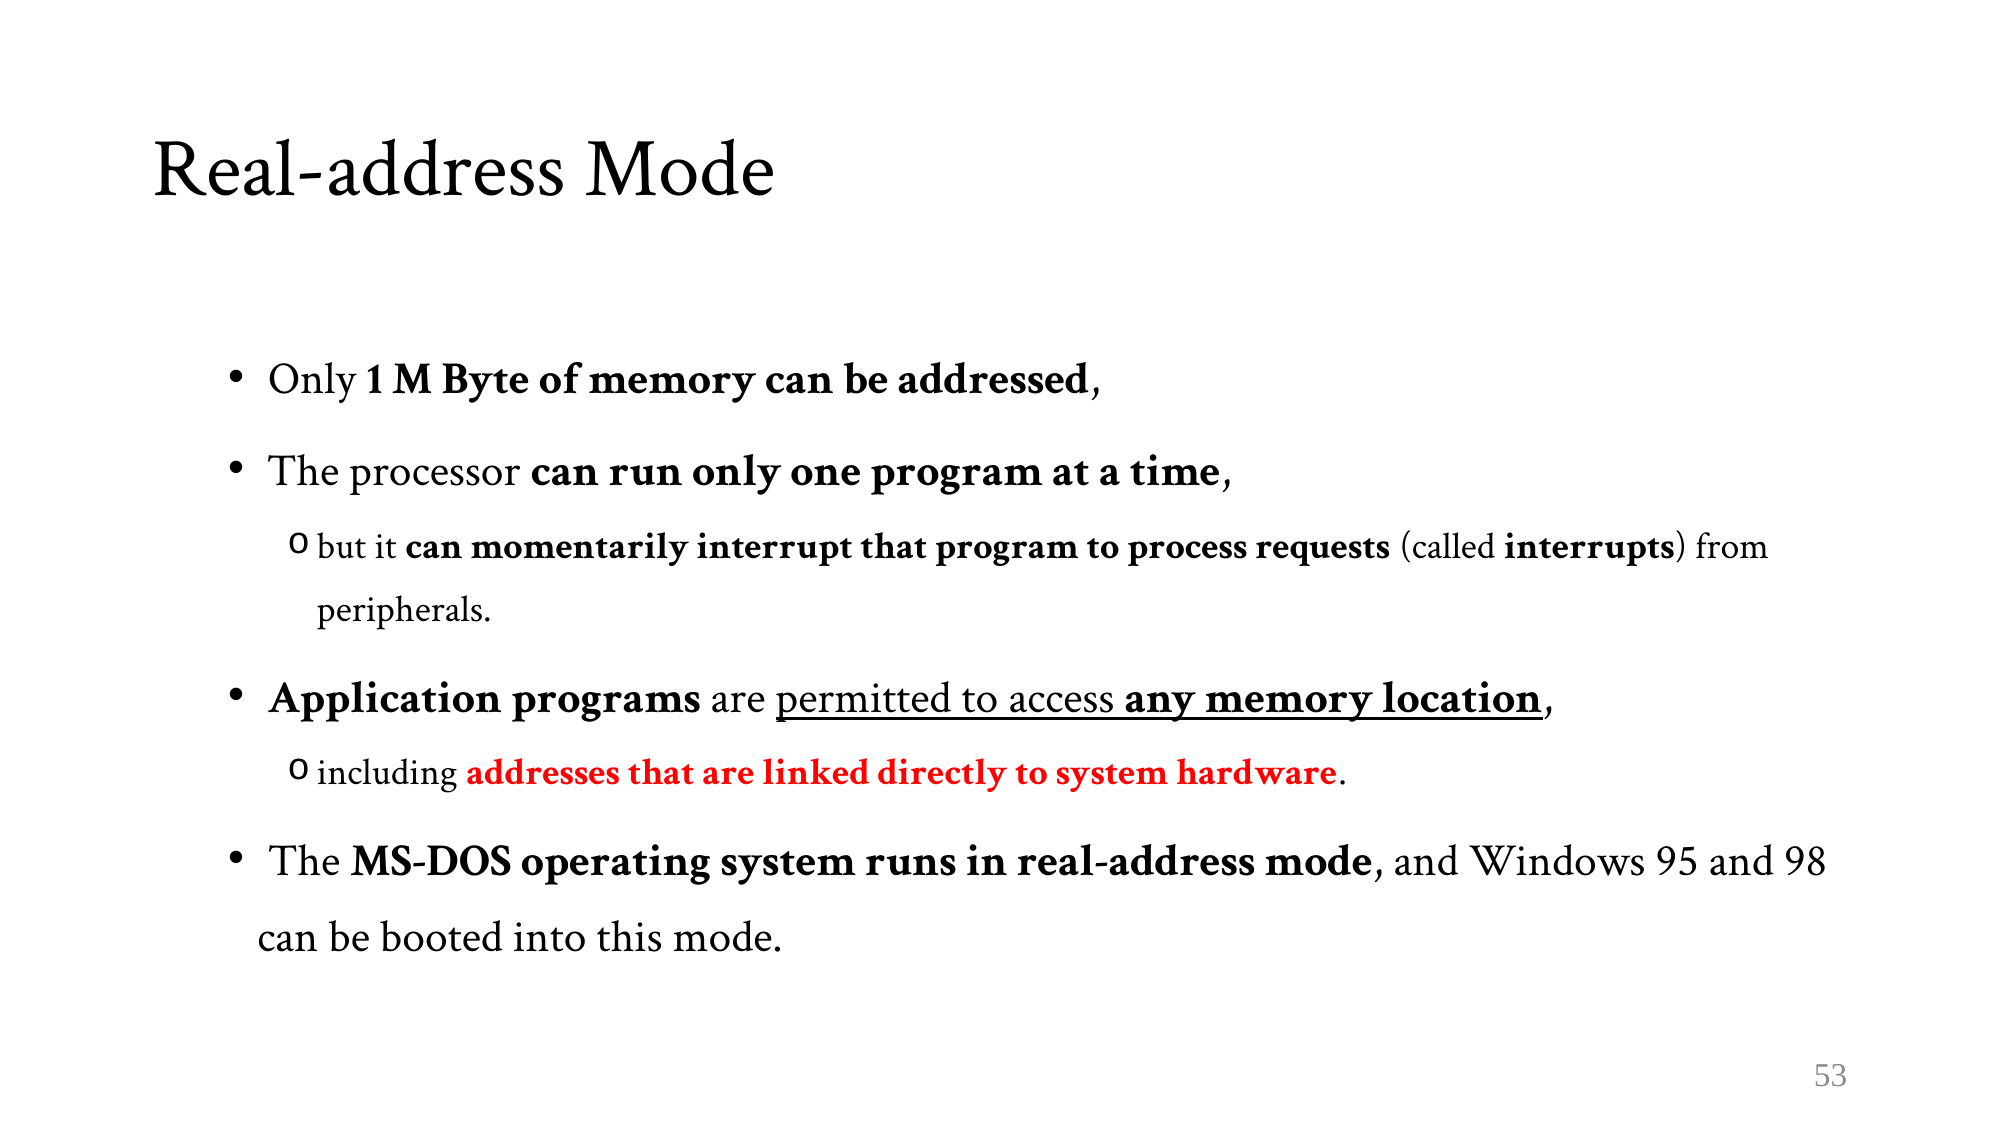

# Real-address Mode
 Only 1 M Byte of memory can be addressed,
 The processor can run only one program at a time,
but it can momentarily interrupt that program to process requests (called interrupts) from peripherals.
 Application programs are permitted to access any memory location,
including addresses that are linked directly to system hardware.
 The MS-DOS operating system runs in real-address mode, and Windows 95 and 98 can be booted into this mode.

53